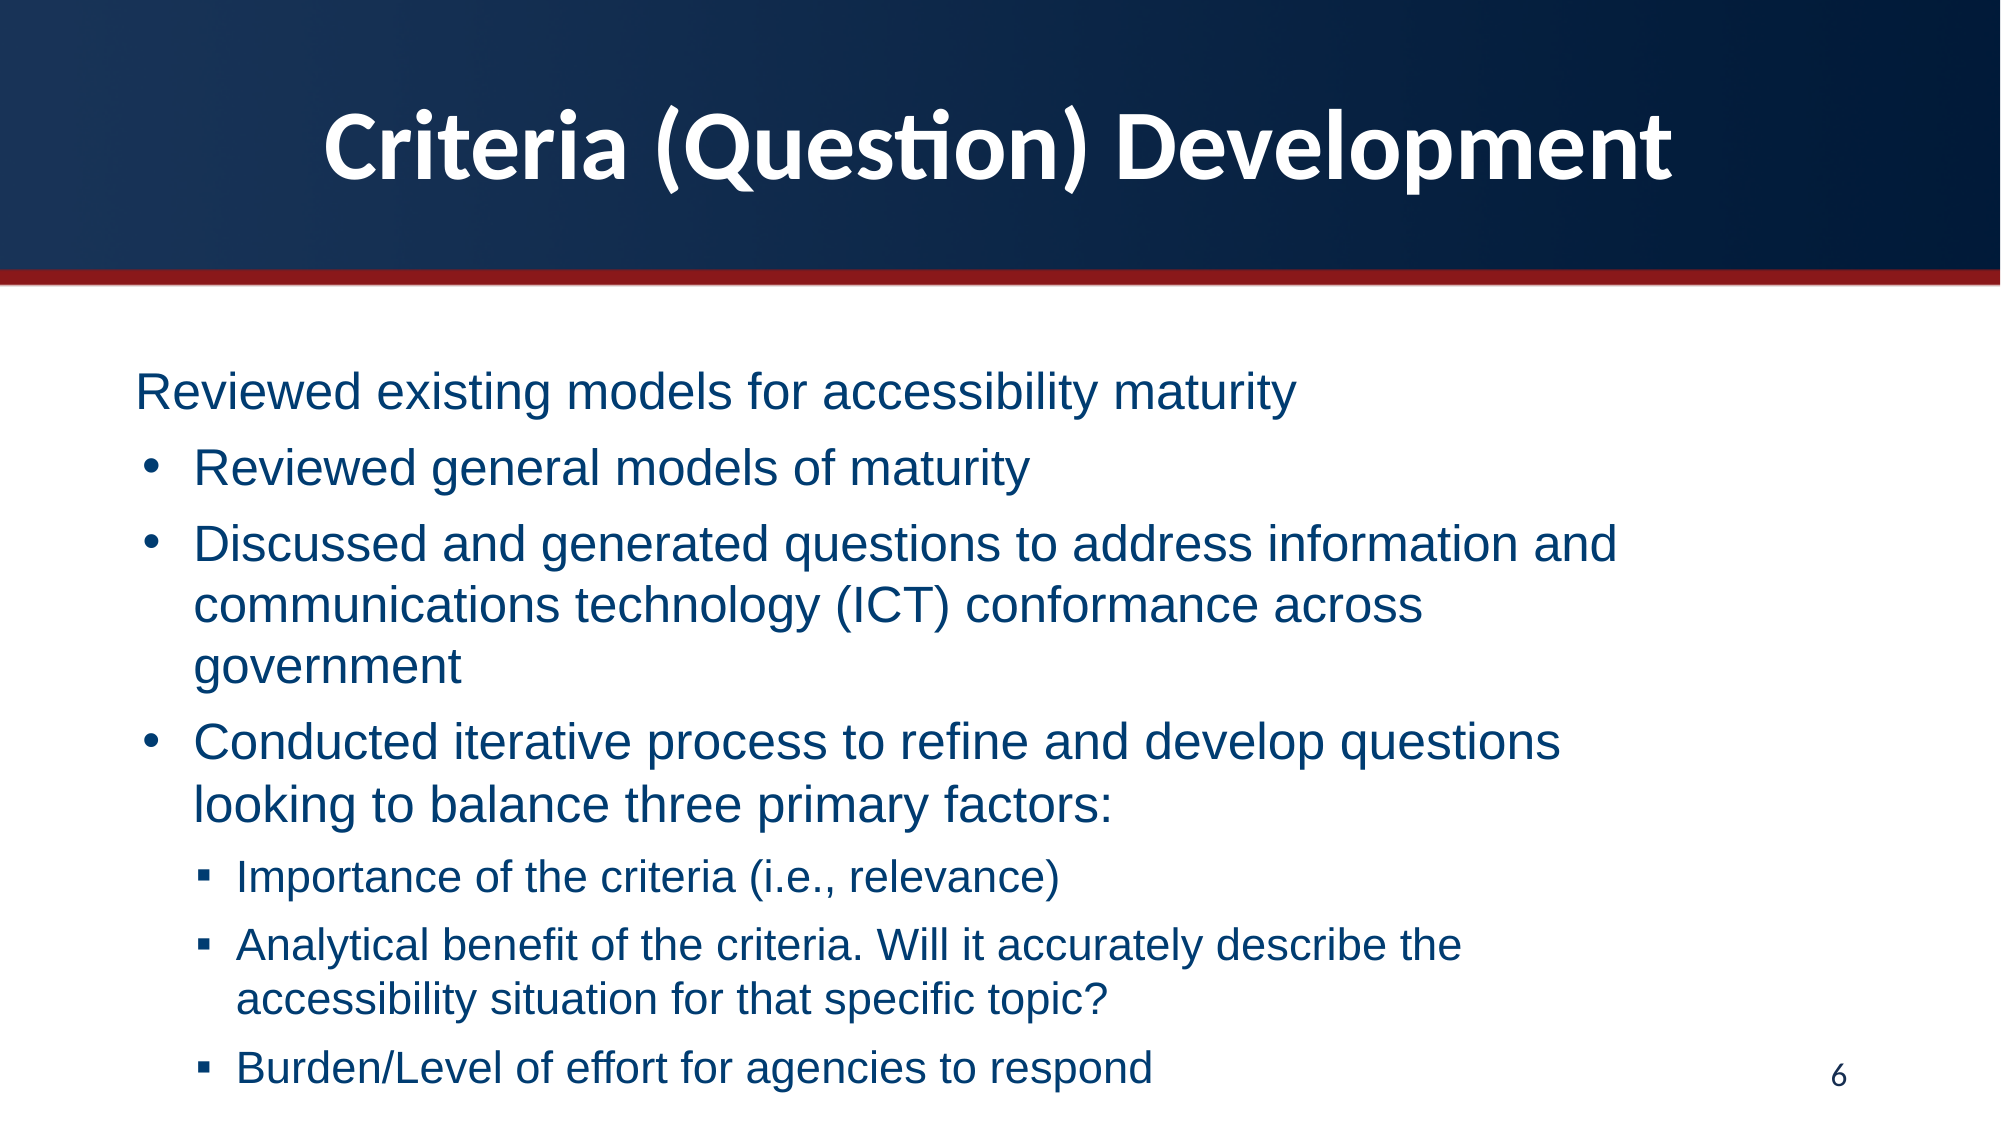

# Criteria (Question) Development
Reviewed existing models for accessibility maturity
Reviewed general models of maturity
Discussed and generated questions to address information and communications technology (ICT) conformance across government
Conducted iterative process to refine and develop questions looking to balance three primary factors:
Importance of the criteria (i.e., relevance)
Analytical benefit of the criteria. Will it accurately describe the accessibility situation for that specific topic?
Burden/Level of effort for agencies to respond
6